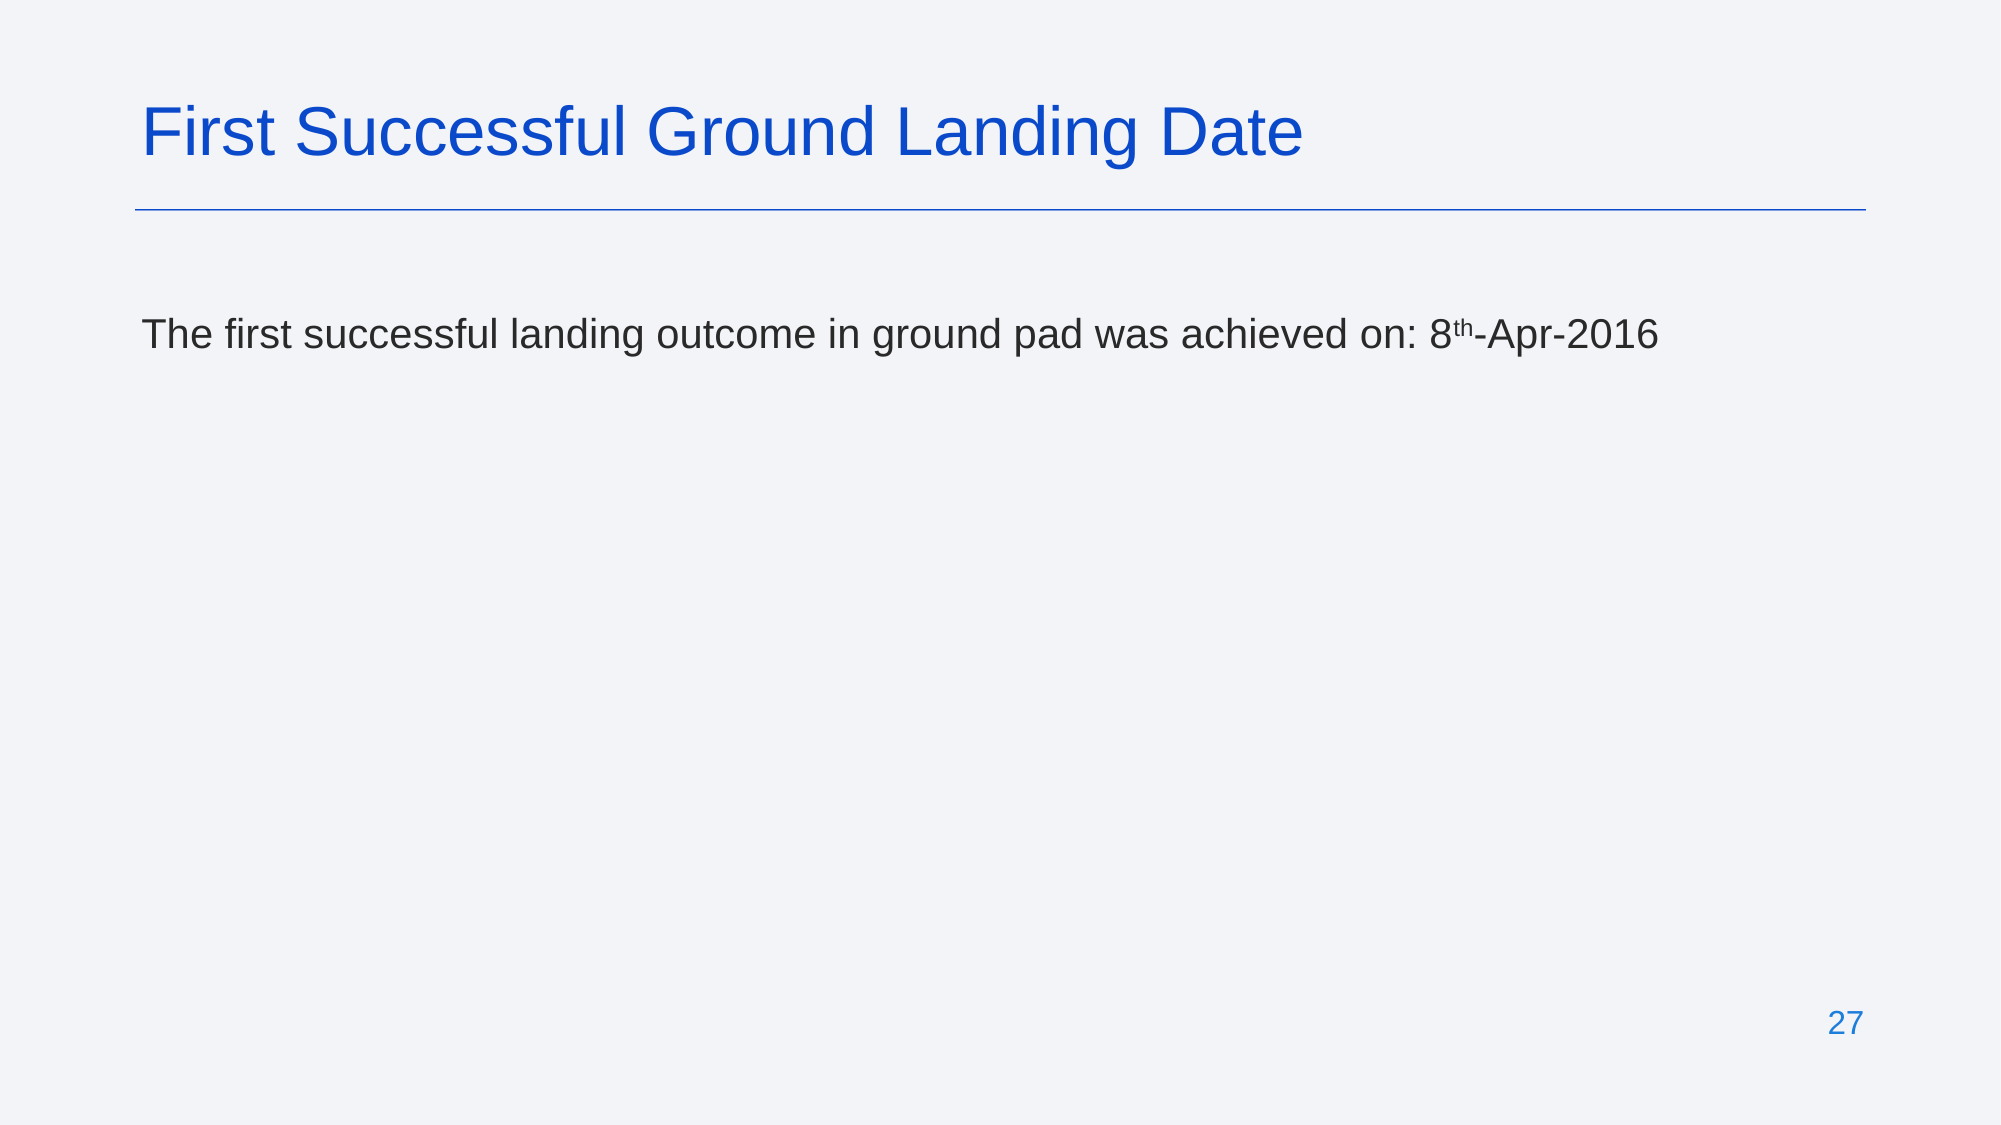

First Successful Ground Landing Date
The first successful landing outcome in ground pad was achieved on: 8th-Apr-2016
27